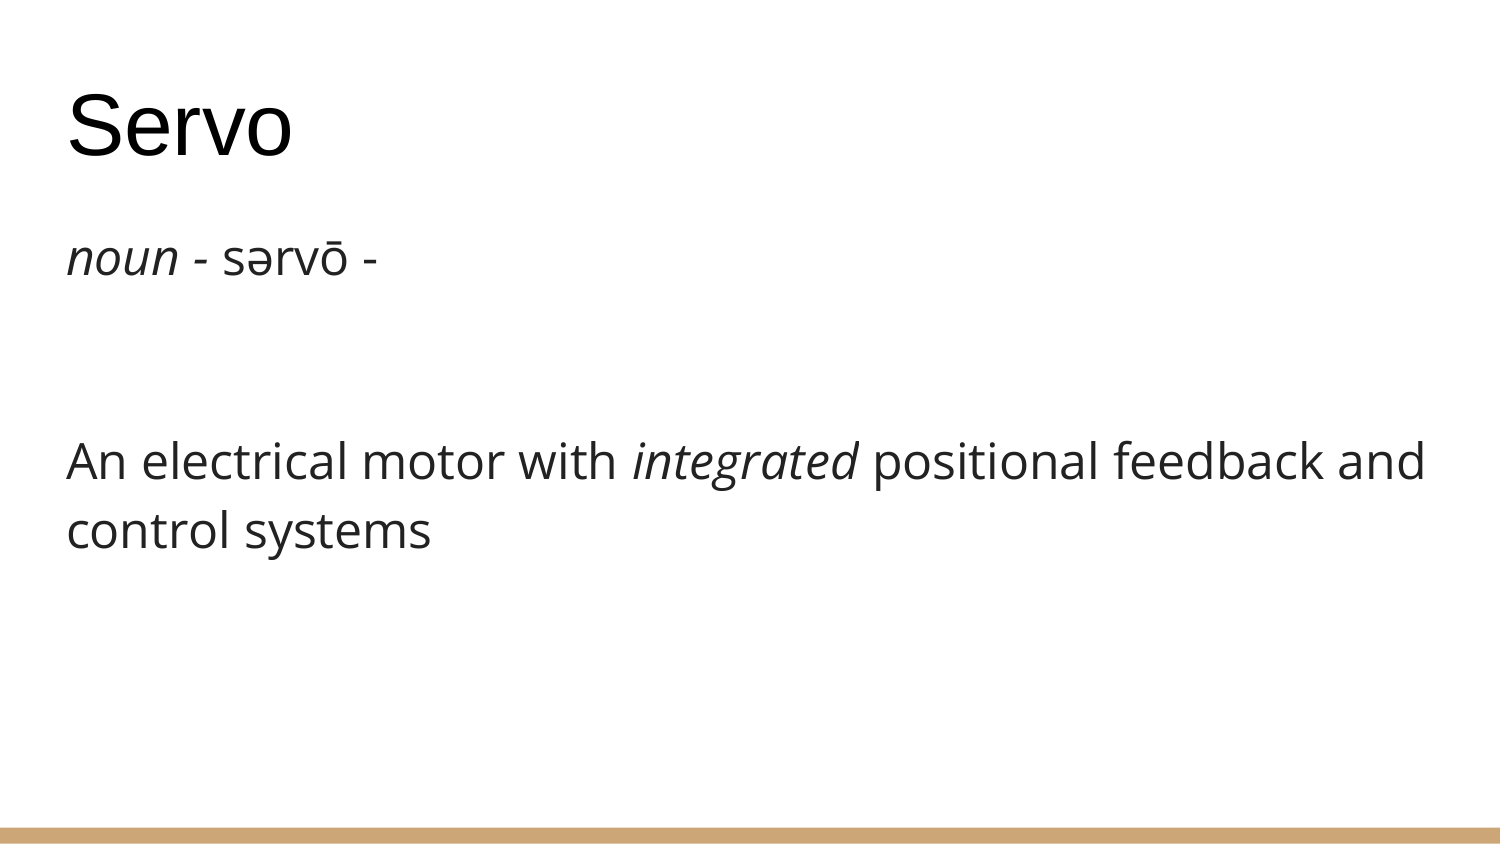

# Servo
noun - sərvō -

An electrical motor with integrated positional feedback and control systems